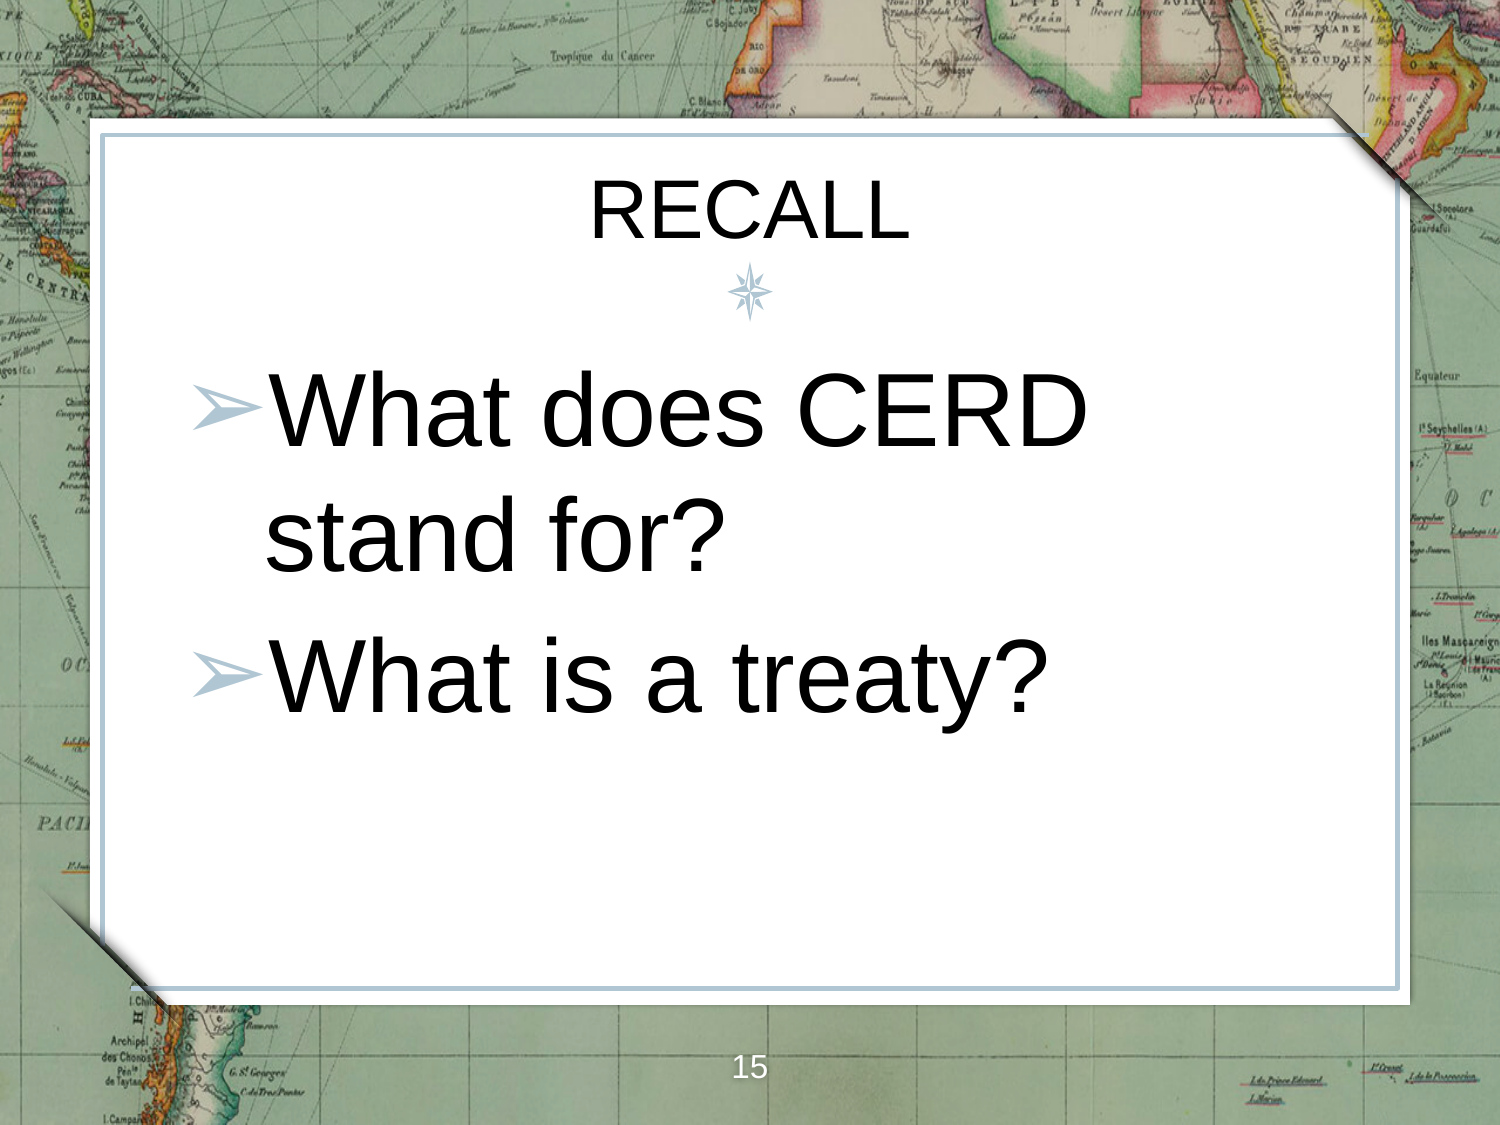

# RECALL
What does CERD stand for?
What is a treaty?
15